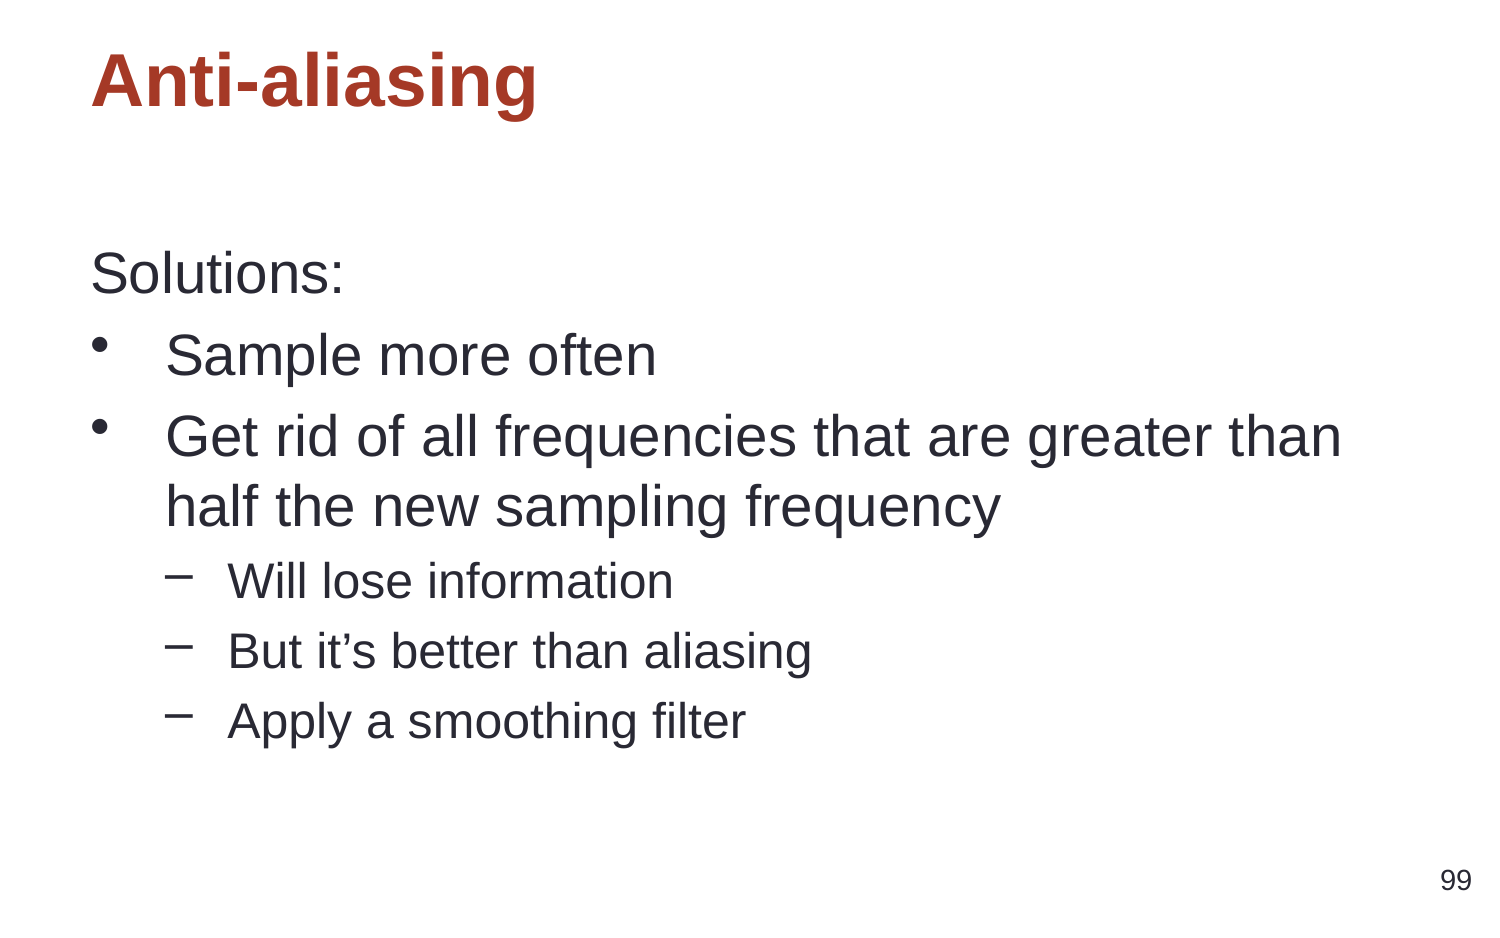

# Anti-aliasing

Solutions:
Sample more often
Get rid of all frequencies that are greater than half the new sampling frequency
Will lose information
But it’s better than aliasing
Apply a smoothing filter

99